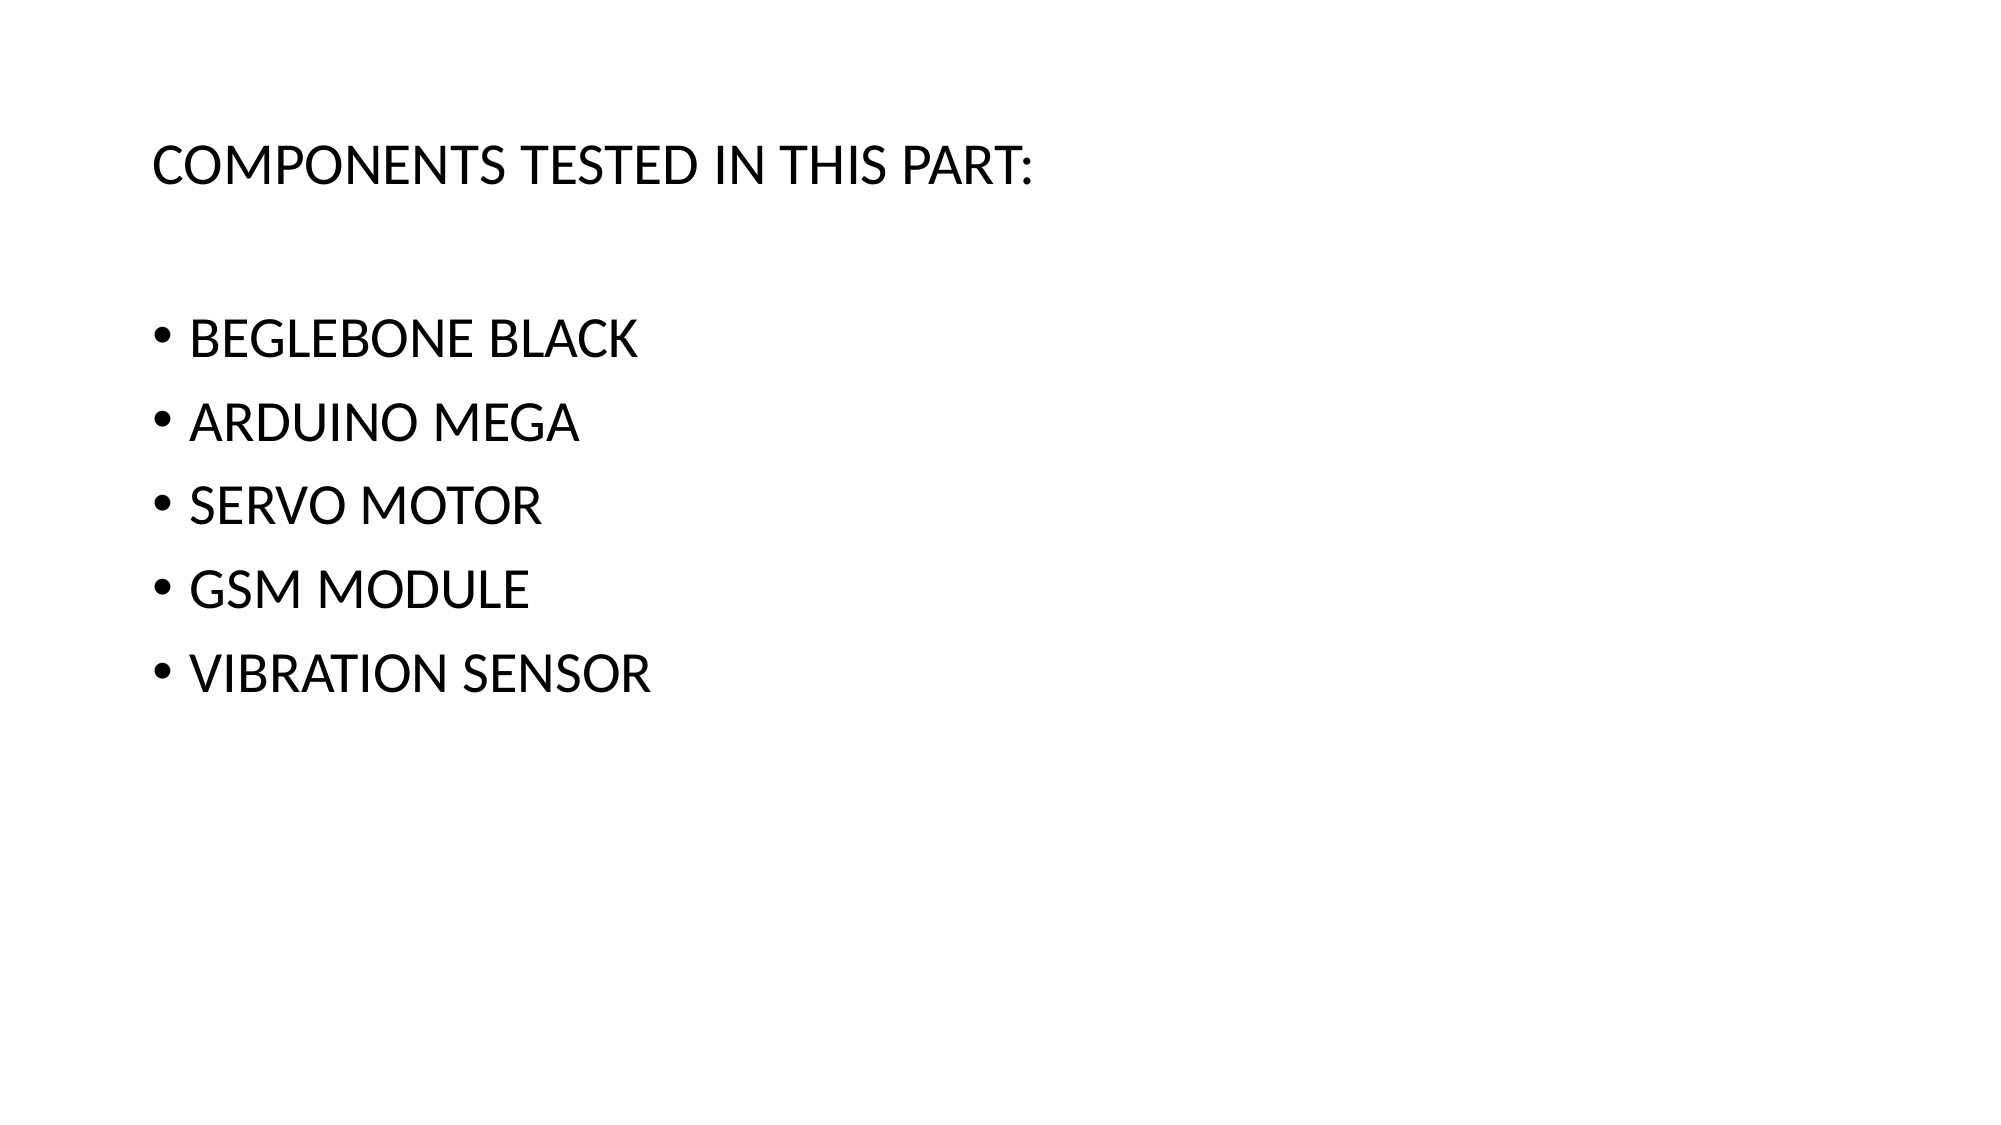

# COMPONENTS TESTED IN THIS PART:
BEGLEBONE BLACK
ARDUINO MEGA
SERVO MOTOR
GSM MODULE
VIBRATION SENSOR